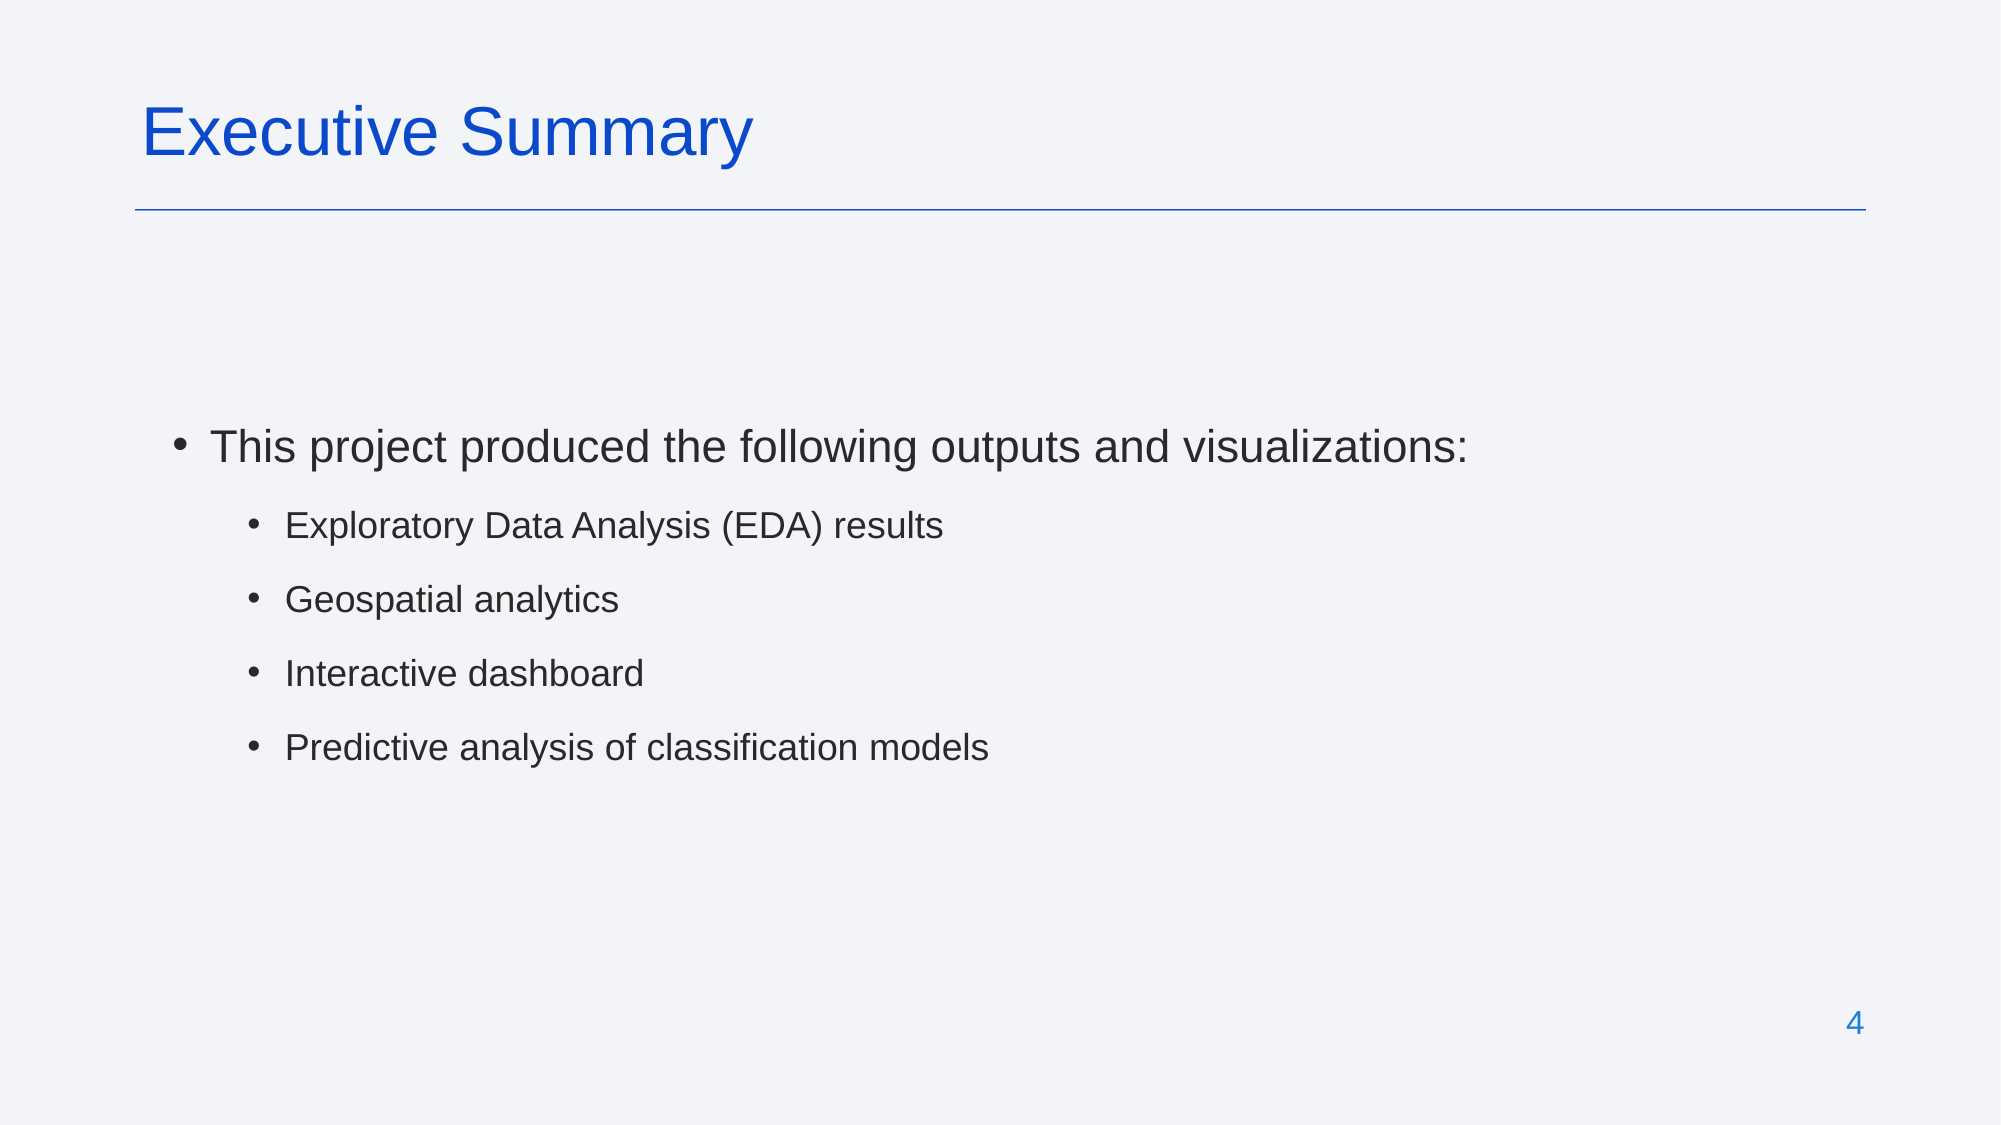

Executive Summary

This project produced the following outputs and visualizations:
Exploratory Data Analysis (EDA) results
Geospatial analytics
Interactive dashboard
Predictive analysis of classification models

4